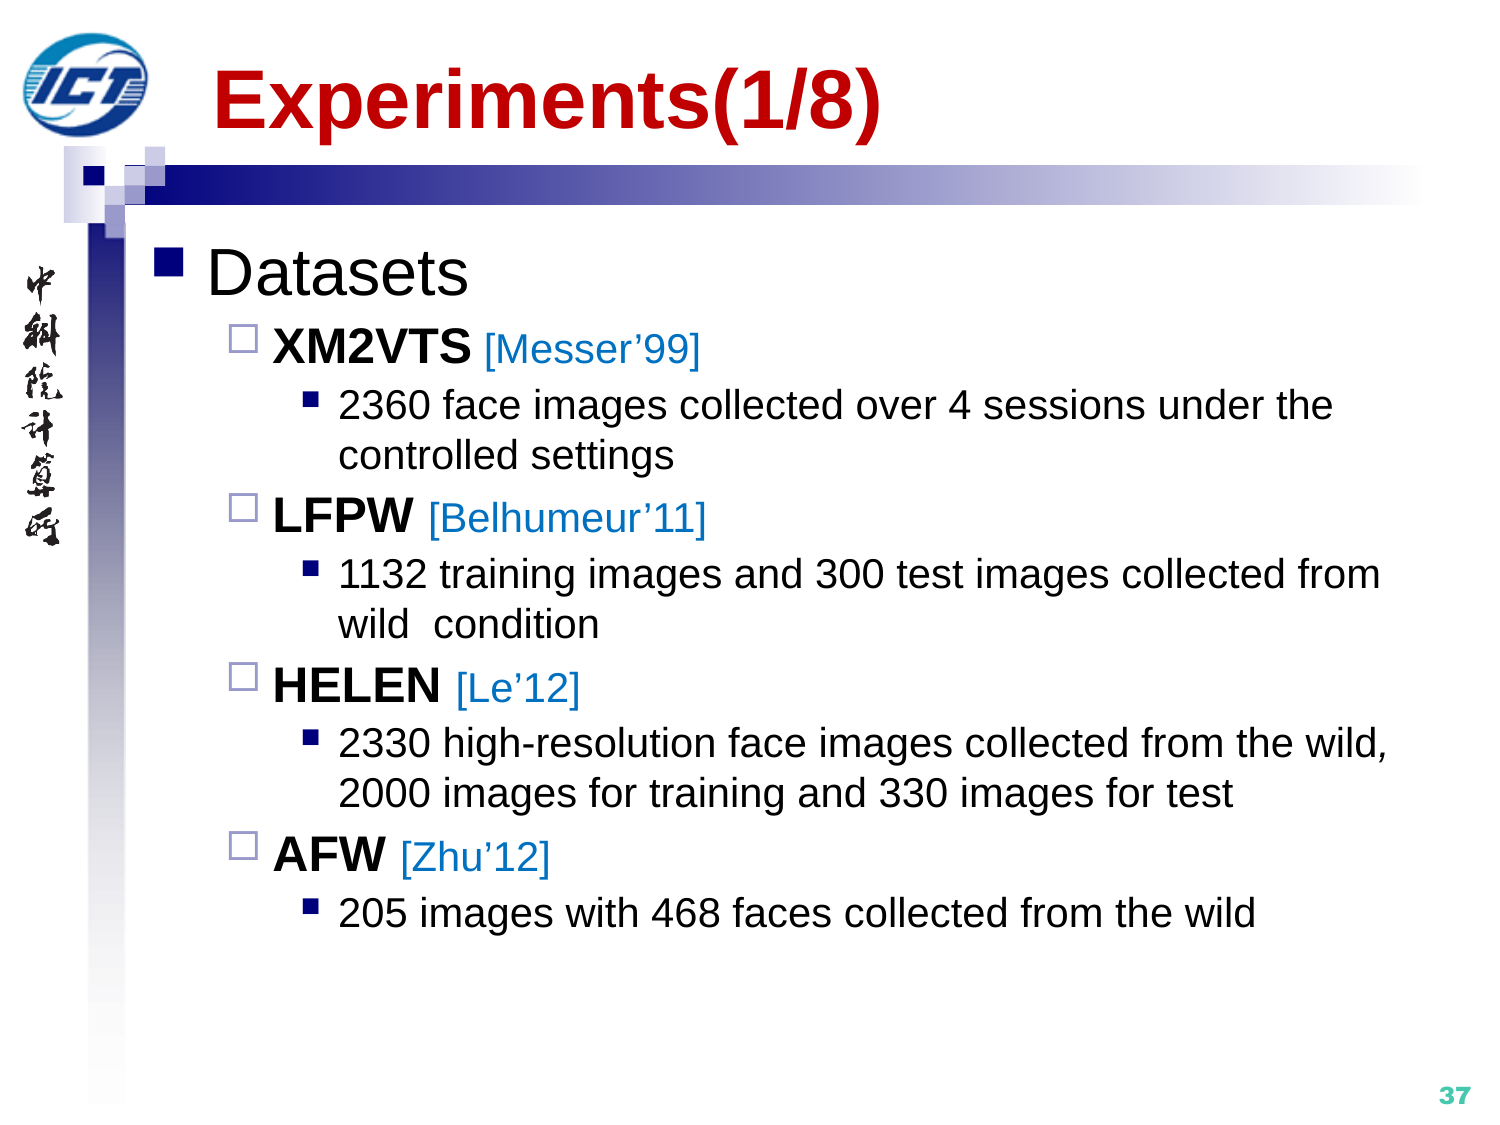

# Experiments(1/8)
Datasets
XM2VTS [Messer’99]
2360 face images collected over 4 sessions under the controlled settings
LFPW [Belhumeur’11]
1132 training images and 300 test images collected from wild  condition
HELEN [Le’12]
2330 high-resolution face images collected from the wild, 2000 images for training and 330 images for test
AFW [Zhu’12]
205 images with 468 faces collected from the wild

37